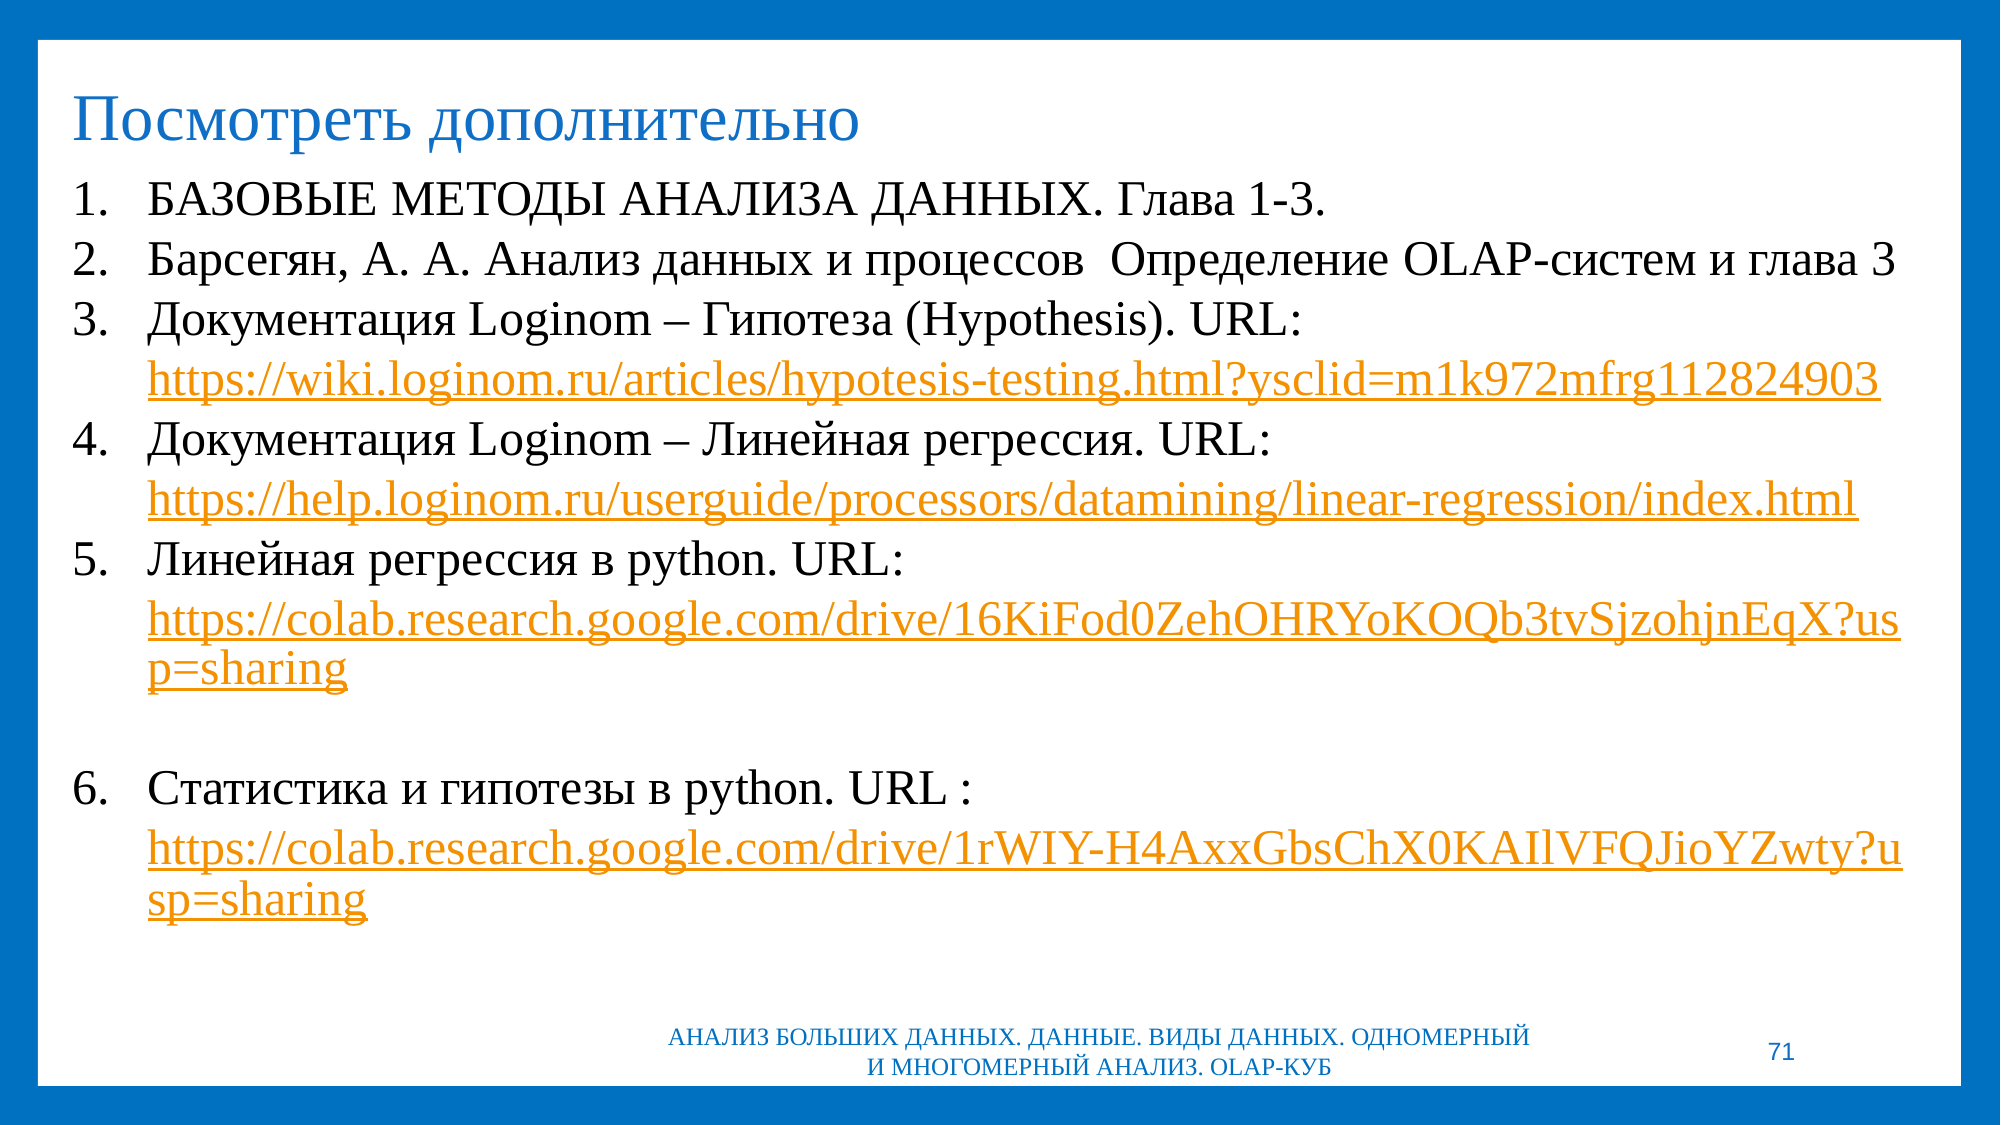

# Посмотреть дополнительно
БАЗОВЫЕ МЕТОДЫ АНАЛИЗА ДАННЫХ. Глава 1-3.
Барсегян, А. А. Анализ данных и процессов  Определение OLAP-систем и глава 3
Документация Loginom – Гипотеза (Hypothesis). URL: https://wiki.loginom.ru/articles/hypotesis-testing.html?ysclid=m1k972mfrg112824903
Документация Loginom – Линейная регрессия. URL: https://help.loginom.ru/userguide/processors/datamining/linear-regression/index.html
Линейная регрессия в python. URL: https://colab.research.google.com/drive/16KiFod0ZehOHRYoKOQb3tvSjzohjnEqX?usp=sharing
Статистика и гипотезы в python. URL : https://colab.research.google.com/drive/1rWIY-H4AxxGbsChX0KAIlVFQJioYZwty?usp=sharing
АНАЛИЗ БОЛЬШИХ ДАННЫХ. ДАННЫЕ. ВИДЫ ДАННЫХ. ОДНОМЕРНЫЙ И МНОГОМЕРНЫЙ АНАЛИЗ. OLAP-КУБ
71